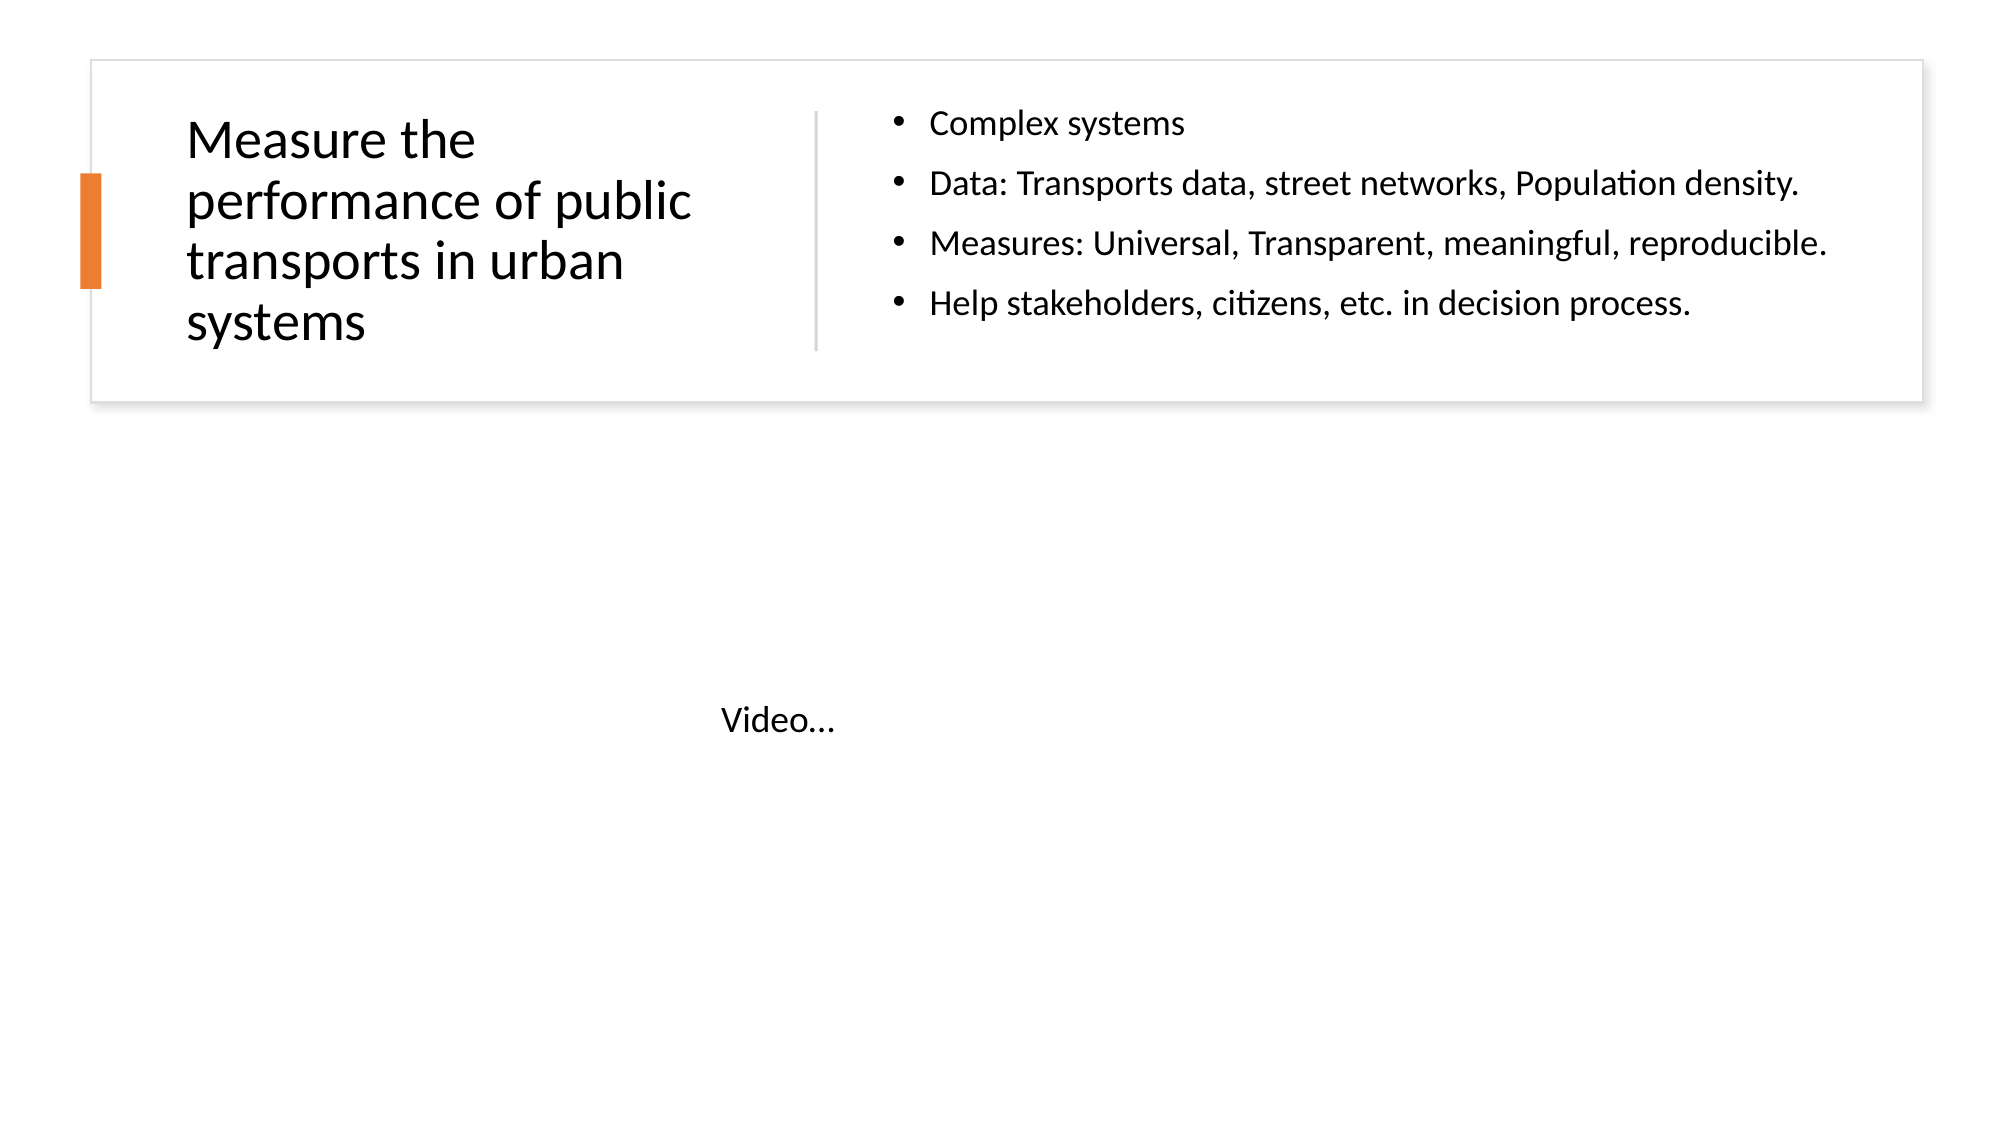

# Measure the performance of public transports in urban systems
Complex systems
Data: Transports data, street networks, Population density.
Measures: Universal, Transparent, meaningful, reproducible.
Help stakeholders, citizens, etc. in decision process.

Video…